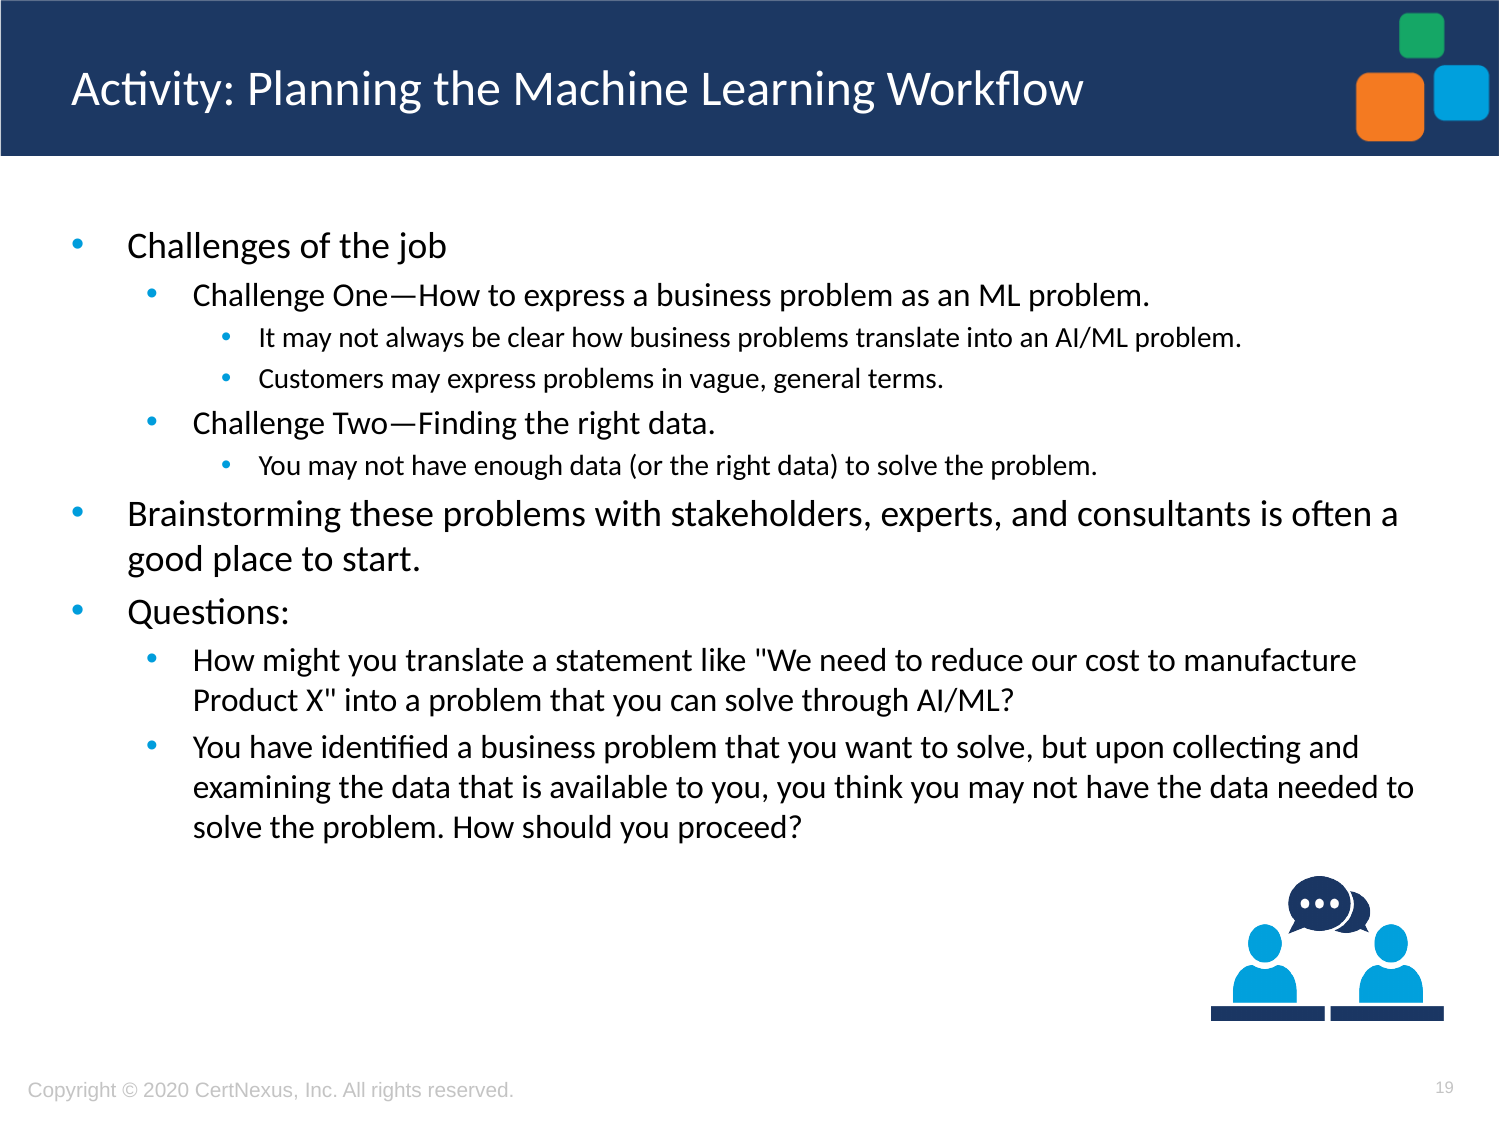

# Activity: Planning the Machine Learning Workflow
Challenges of the job
Challenge One—How to express a business problem as an ML problem.
It may not always be clear how business problems translate into an AI/ML problem.
Customers may express problems in vague, general terms.
Challenge Two—Finding the right data.
You may not have enough data (or the right data) to solve the problem.
Brainstorming these problems with stakeholders, experts, and consultants is often a good place to start.
Questions:
How might you translate a statement like "We need to reduce our cost to manufacture Product X" into a problem that you can solve through AI/ML?
You have identified a business problem that you want to solve, but upon collecting and examining the data that is available to you, you think you may not have the data needed to solve the problem. How should you proceed?
19